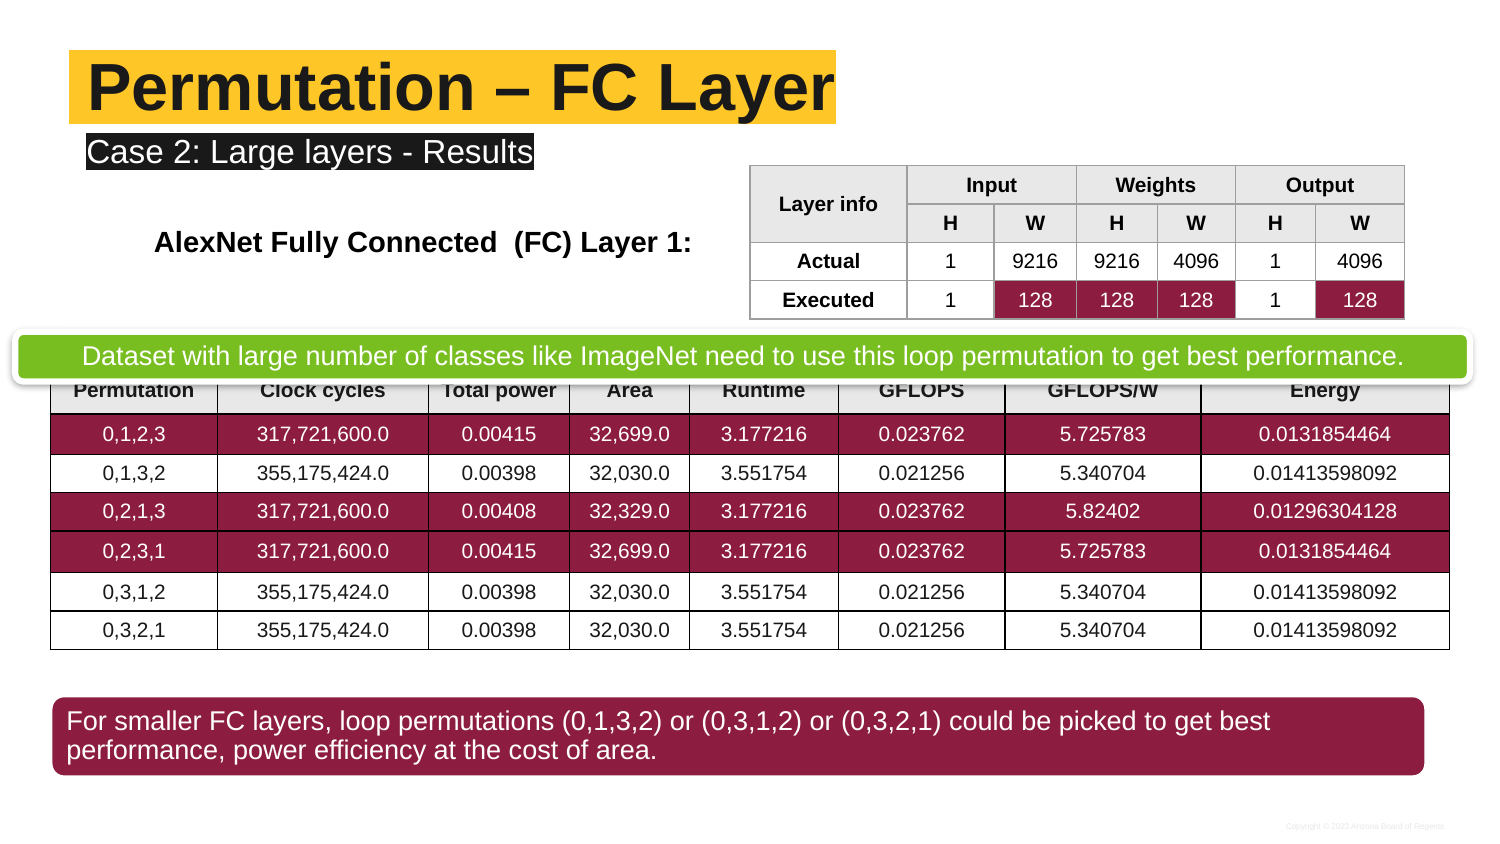

# Permutation – FC Layer
Case 2: Large layers - Results
| Layer info | Input |  | Weights |  | Output |  |
| --- | --- | --- | --- | --- | --- | --- |
|  | H | W | H | W | H | W |
| Actual | 1 | 9216 | 9216 | 4096 | 1 | 4096 |
| Executed | 1 | 128 | 128 | 128 | 1 | 128 |
AlexNet Fully Connected  (FC) Layer 1:

Dataset with large number of classes like ImageNet need to use this loop permutation to get best performance.
| Permutation | Clock cycles | Total power | Area | Runtime | GFLOPS | GFLOPS/W | Energy |
| --- | --- | --- | --- | --- | --- | --- | --- |
| 0,1,2,3 | 317,721,600.0 | 0.00415 | 32,699.0 | 3.177216 | 0.023762 | 5.725783 | 0.0131854464 |
| 0,1,3,2 | 355,175,424.0 | 0.00398 | 32,030.0 | 3.551754 | 0.021256 | 5.340704 | 0.01413598092 |
| 0,2,1,3 | 317,721,600.0 | 0.00408 | 32,329.0 | 3.177216 | 0.023762 | 5.82402 | 0.01296304128 |
| 0,2,3,1 | 317,721,600.0 | 0.00415 | 32,699.0 | 3.177216 | 0.023762 | 5.725783 | 0.0131854464 |
| 0,3,1,2 | 355,175,424.0 | 0.00398 | 32,030.0 | 3.551754 | 0.021256 | 5.340704 | 0.01413598092 |
| 0,3,2,1 | 355,175,424.0 | 0.00398 | 32,030.0 | 3.551754 | 0.021256 | 5.340704 | 0.01413598092 |
For smaller FC layers, loop permutations (0,1,3,2) or (0,3,1,2) or (0,3,2,1) could be picked to get best performance, power efficiency at the cost of area.